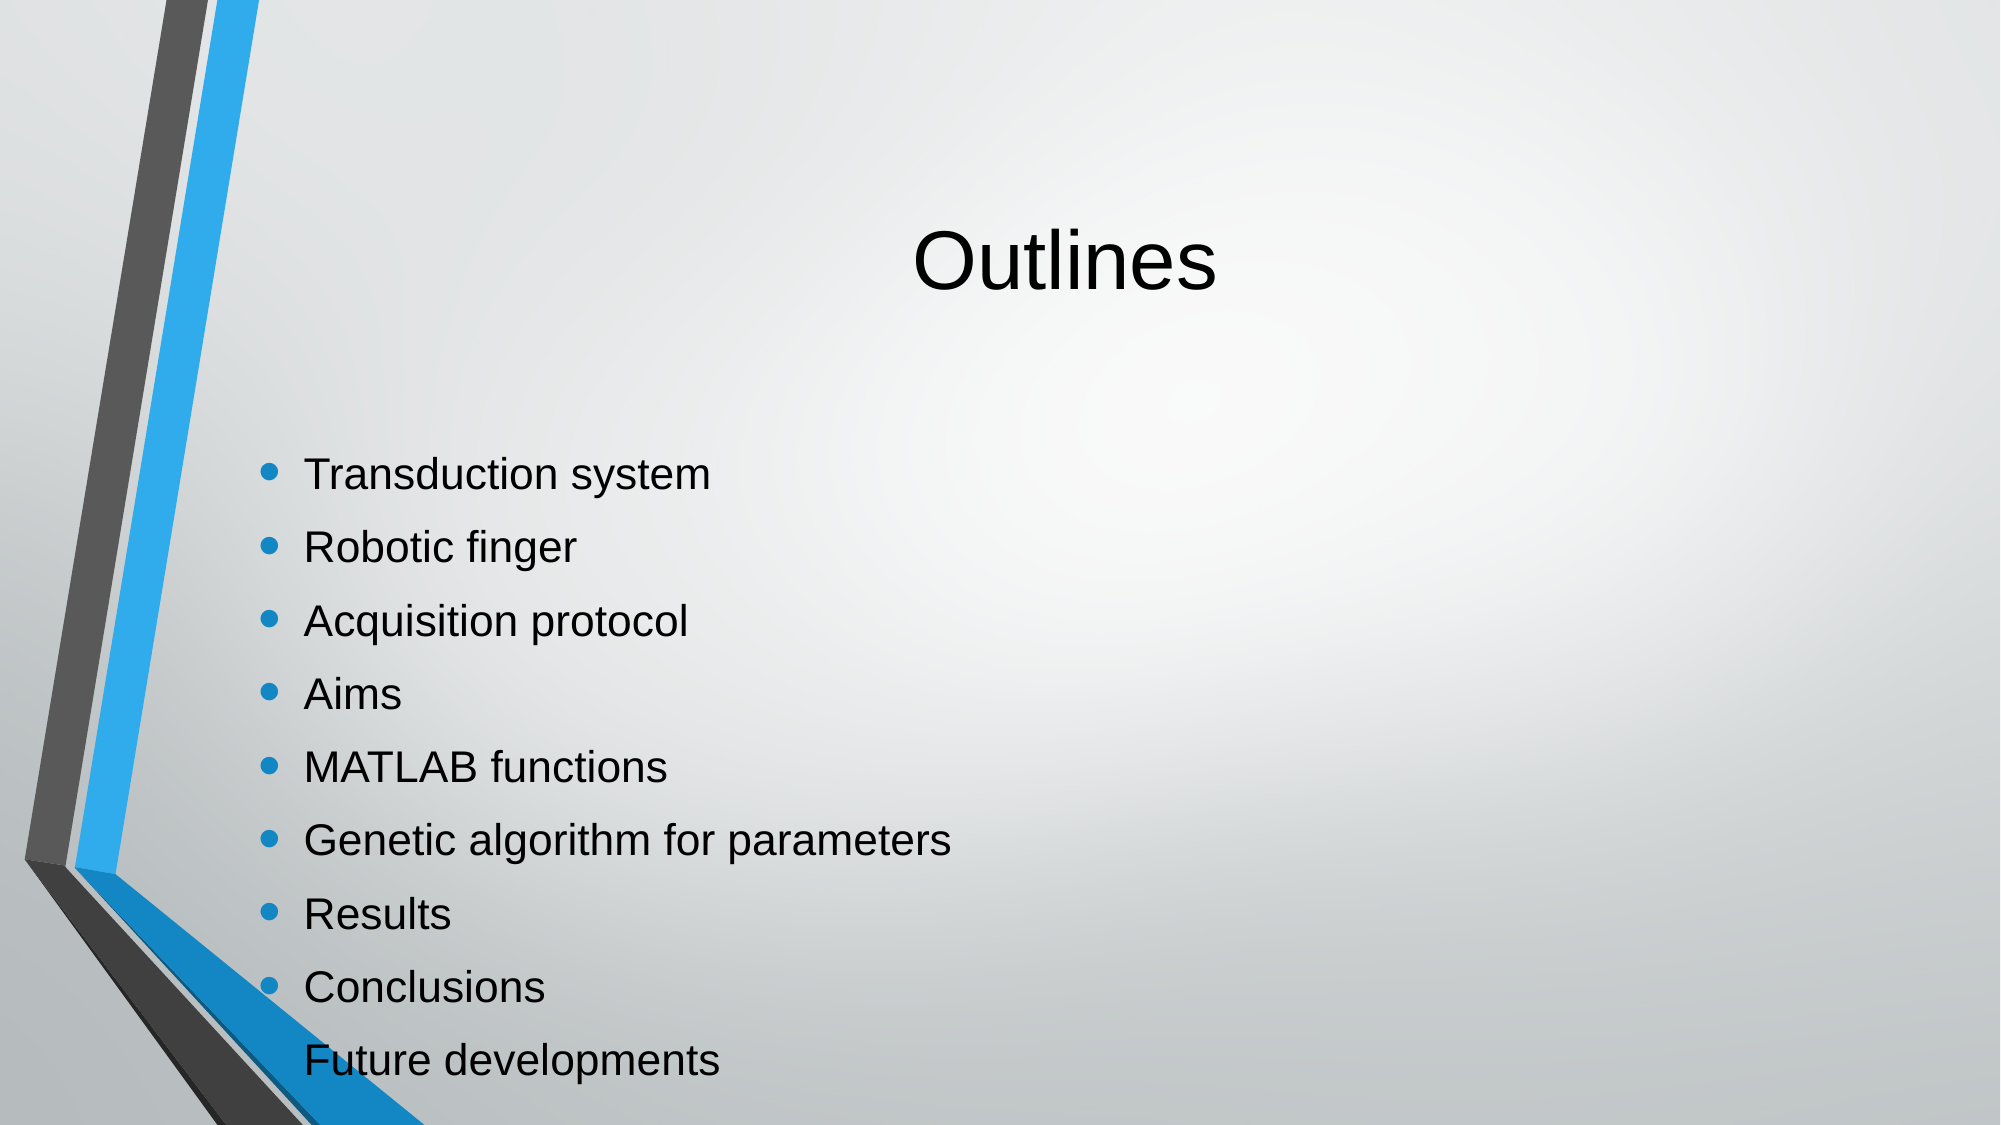

# Outlines
Transduction system
Robotic finger
Acquisition protocol
Aims
MATLAB functions
Genetic algorithm for parameters
Results
Conclusions
Future developments